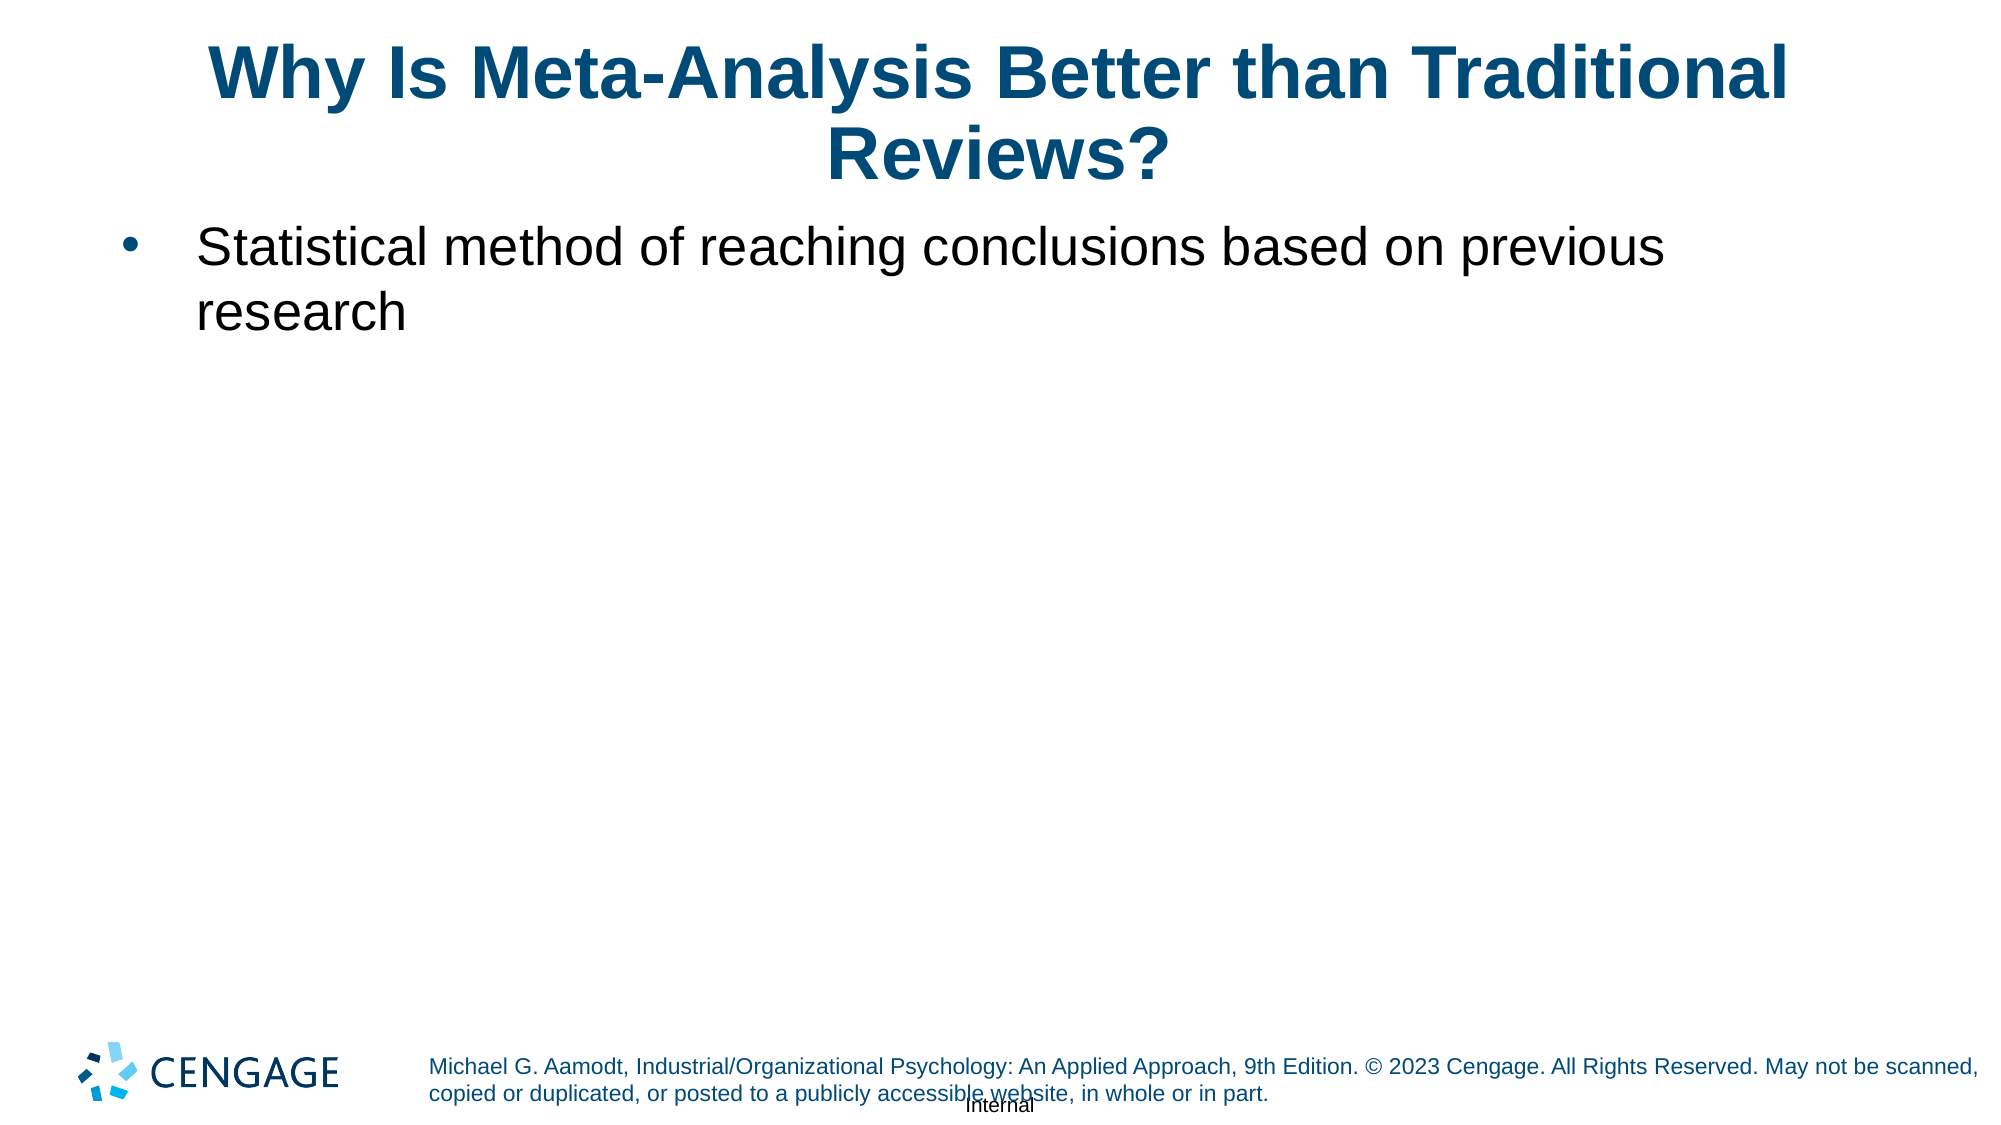

# Why Is Meta-Analysis Better than Traditional Reviews?
Statistical method of reaching conclusions based on previous research